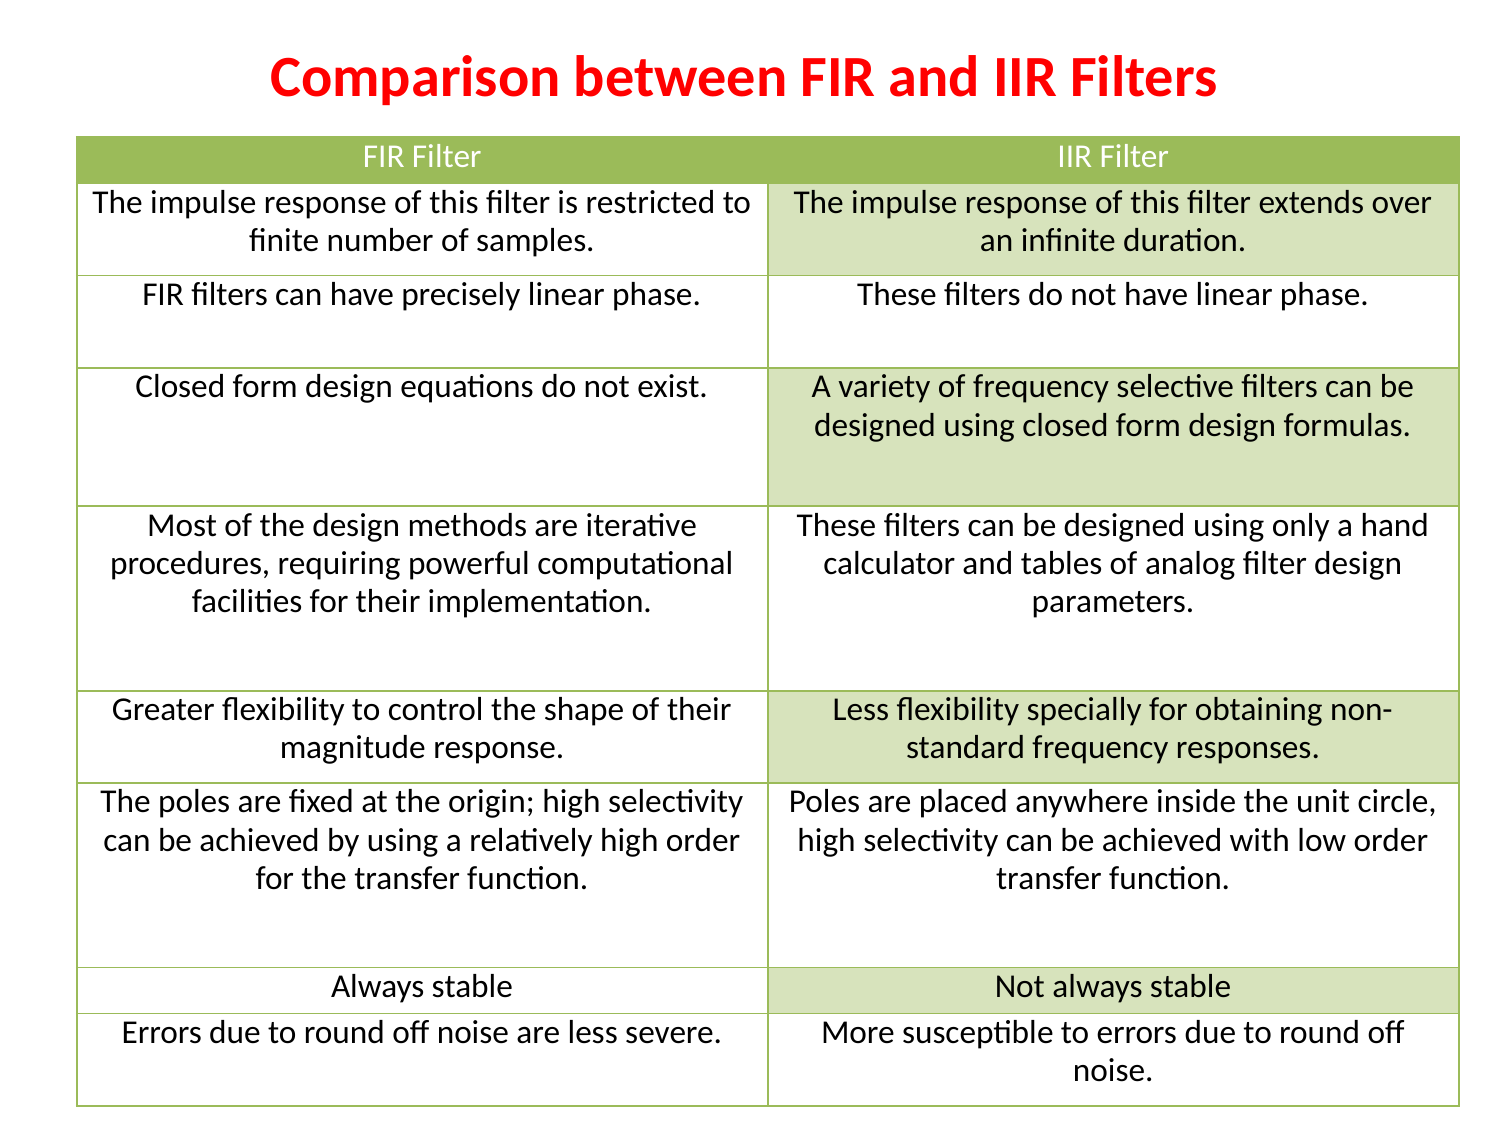

Comparison between FIR and IIR Filters
| FIR Filter | IIR Filter |
| --- | --- |
| The impulse response of this filter is restricted to finite number of samples. | The impulse response of this filter extends over an infinite duration. |
| FIR filters can have precisely linear phase. | These filters do not have linear phase. |
| Closed form design equations do not exist. | A variety of frequency selective filters can be designed using closed form design formulas. |
| Most of the design methods are iterative procedures, requiring powerful computational facilities for their implementation. | These filters can be designed using only a hand calculator and tables of analog filter design parameters. |
| Greater flexibility to control the shape of their magnitude response. | Less flexibility specially for obtaining non-standard frequency responses. |
| The poles are fixed at the origin; high selectivity can be achieved by using a relatively high order for the transfer function. | Poles are placed anywhere inside the unit circle, high selectivity can be achieved with low order transfer function. |
| Always stable | Not always stable |
| Errors due to round off noise are less severe. | More susceptible to errors due to round off noise. |